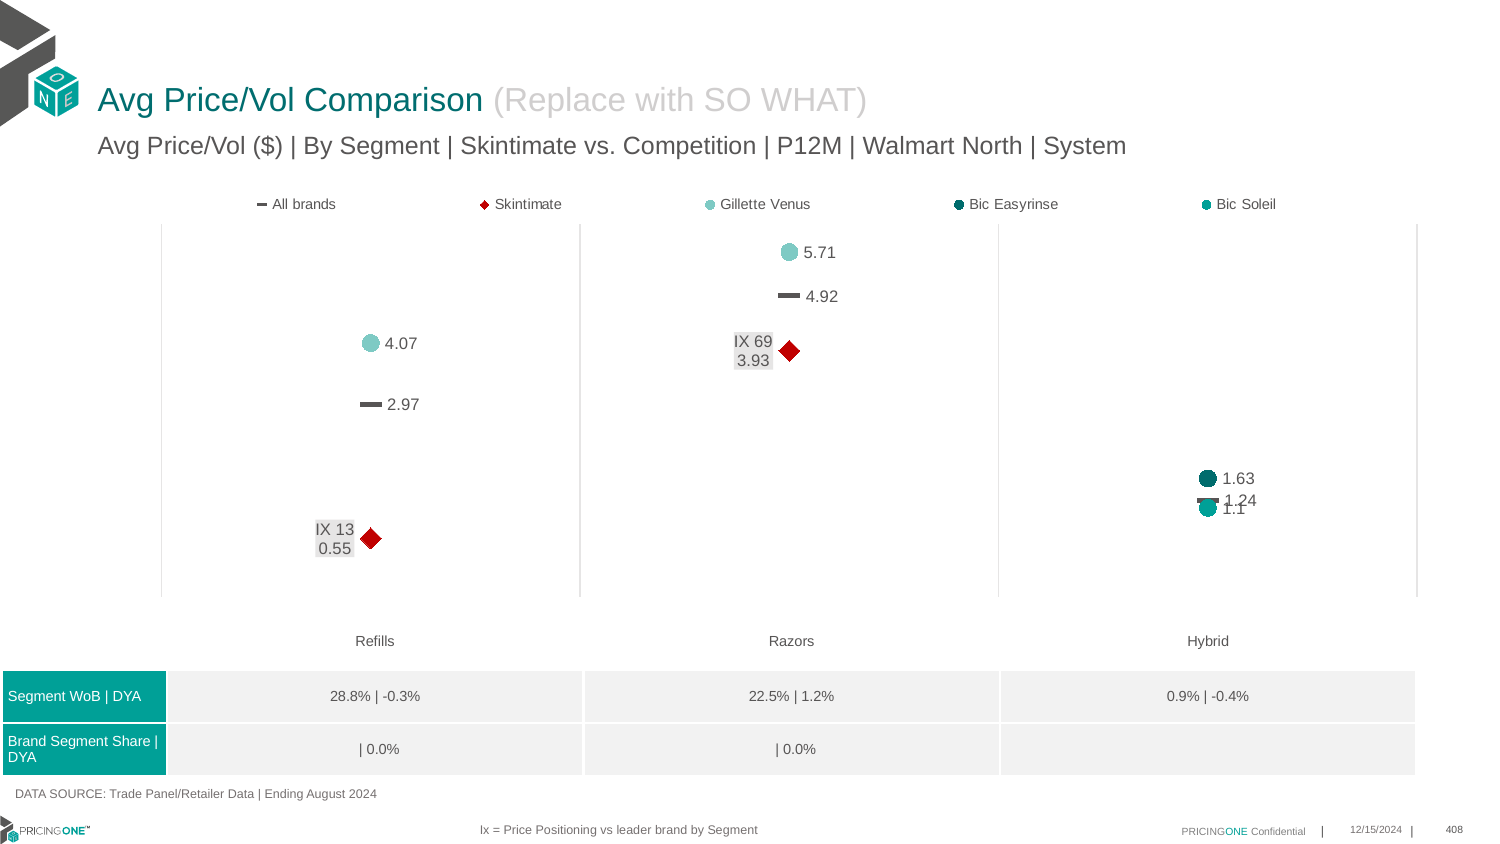

# Avg Price/Vol Comparison (Replace with SO WHAT)
Avg Price/Vol ($) | By Segment | Skintimate vs. Competition | P12M | Walmart North | System

### Chart

| Category | All brands | Skintimate | Gillette Venus | Bic Easyrinse | Bic Soleil |
|---|---|---|---|---|---|
| IX 13 | 2.97 | 0.55 | 4.07 | None | None |
| IX 69 | 4.92 | 3.93 | 5.71 | None | None |
| None | 1.24 | None | None | 1.63 | 1.1 |
|  | Refills | Razors | Hybrid |
| --- | --- | --- | --- |
| Segment WoB | DYA | 28.8% | -0.3% | 22.5% | 1.2% | 0.9% | -0.4% |
| Brand Segment Share | DYA | | 0.0% | | 0.0% |  |
DATA SOURCE: Trade Panel/Retailer Data | Ending August 2024
Ix = Price Positioning vs leader brand by Segment
12/15/2024
408